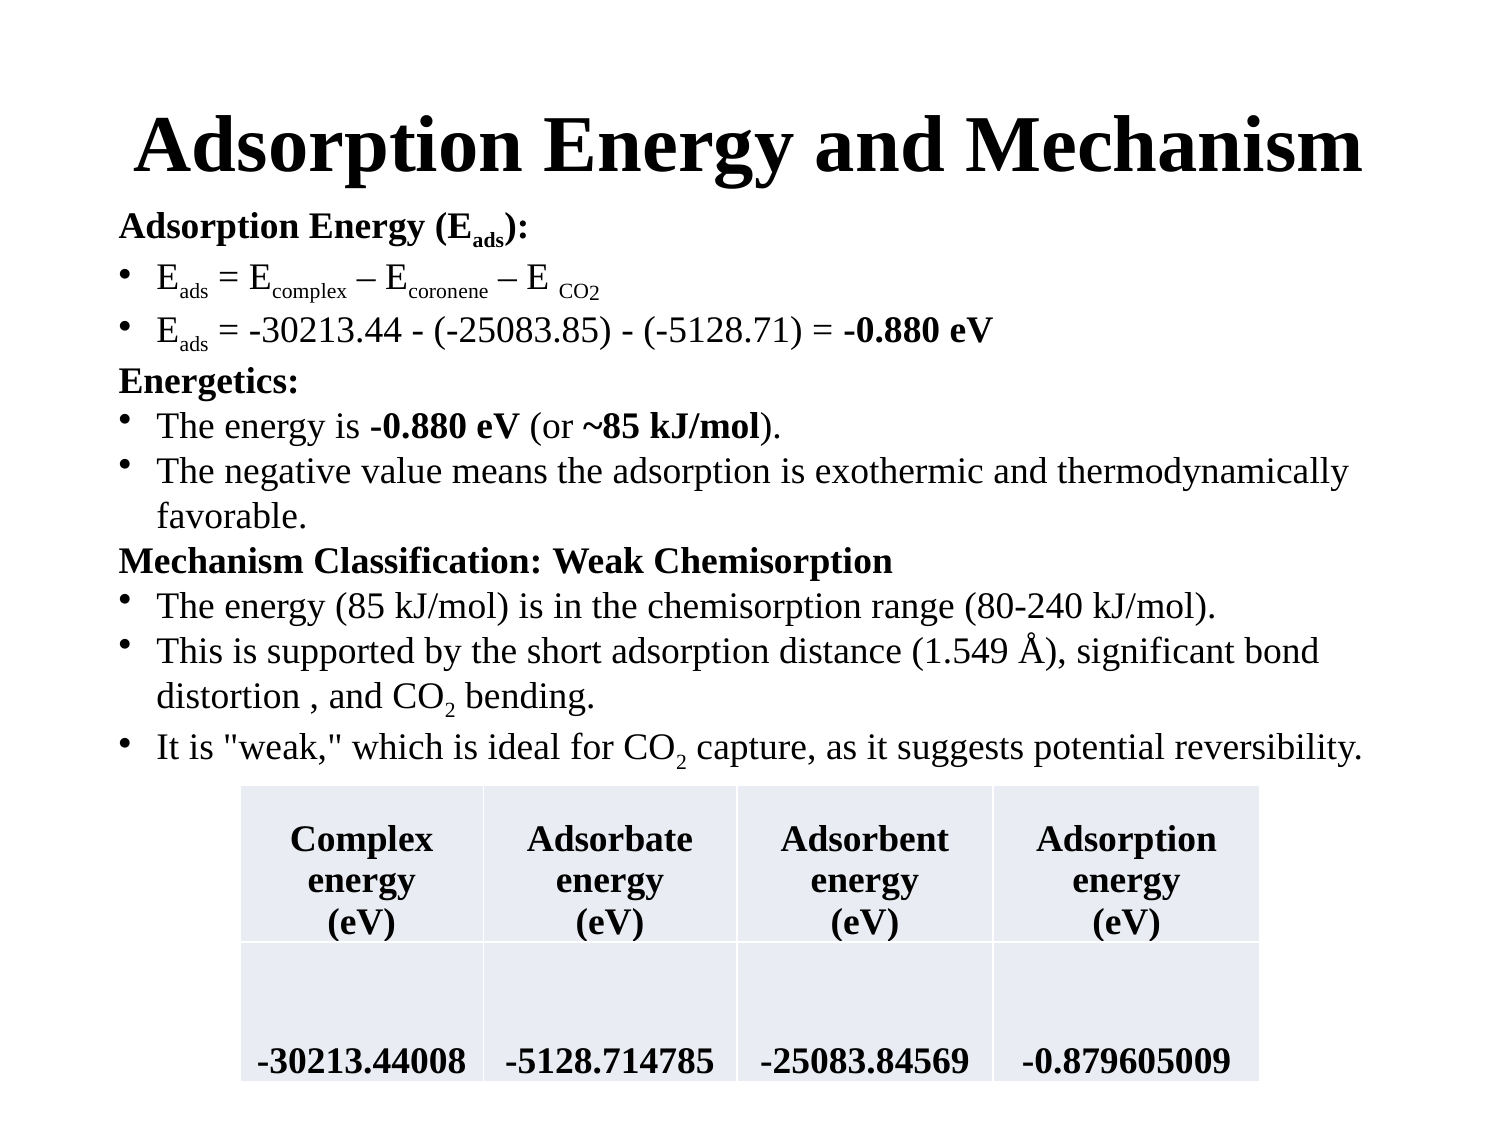

# Adsorption Energy and Mechanism
Adsorption Energy (Eads):
Eads = Ecomplex – Ecoronene – E CO2
Eads = -30213.44 - (-25083.85) - (-5128.71) = -0.880 eV
Energetics:
The energy is -0.880 eV (or ~85 kJ/mol).
The negative value means the adsorption is exothermic and thermodynamically favorable.
Mechanism Classification: Weak Chemisorption
The energy (85 kJ/mol) is in the chemisorption range (80-240 kJ/mol).
This is supported by the short adsorption distance (1.549 Å), significant bond distortion , and CO2 bending.
It is "weak," which is ideal for CO2 capture, as it suggests potential reversibility.
| Complex energy (eV) | Adsorbate energy (eV) | Adsorbent energy (eV) | Adsorption energy (eV) |
| --- | --- | --- | --- |
| -30213.44008 | -5128.714785 | -25083.84569 | -0.879605009 |